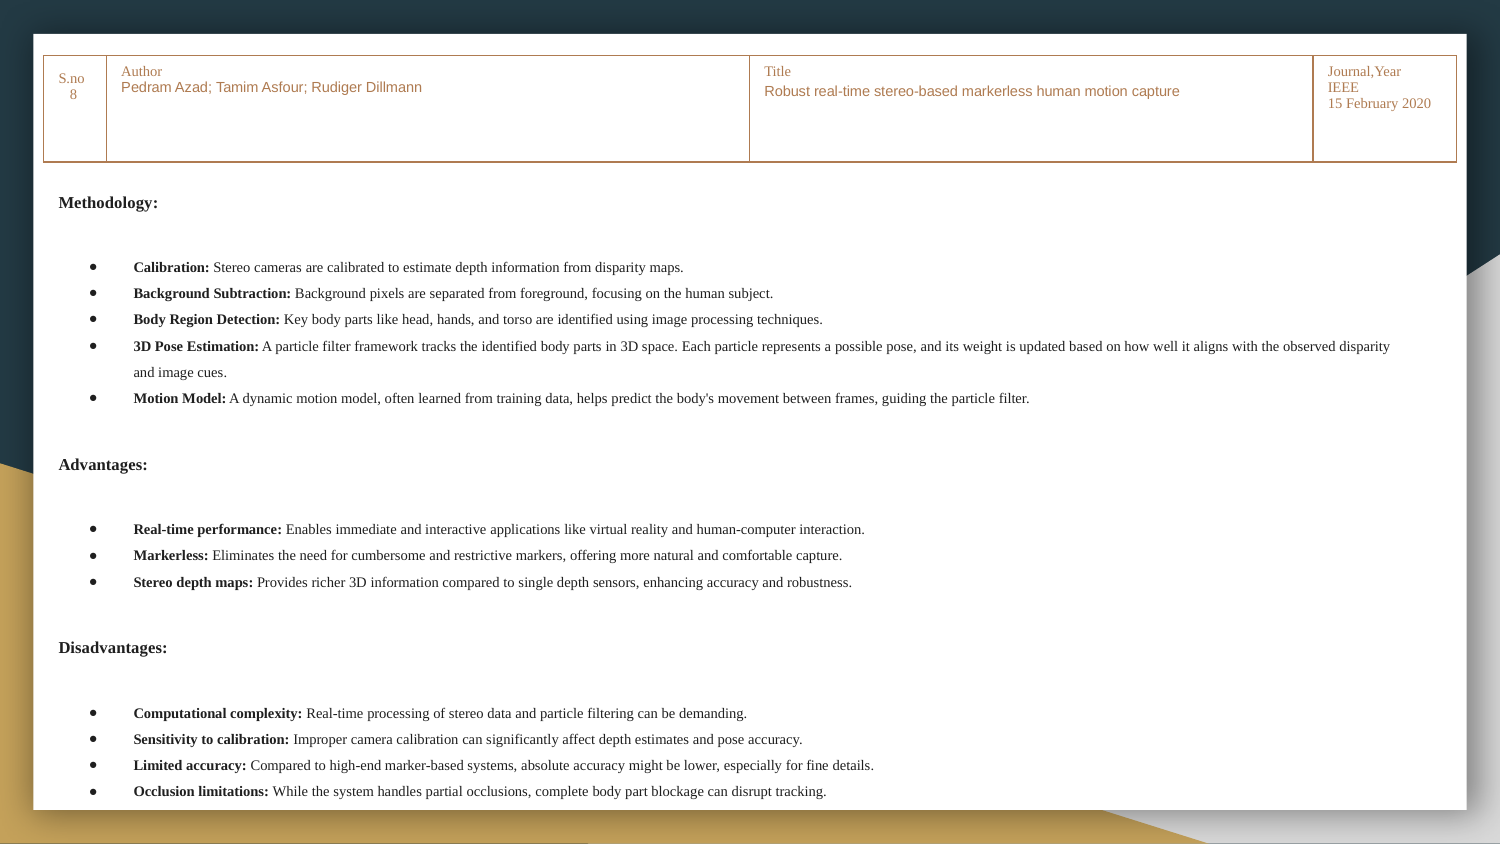

| S.no 8 | Author Pedram Azad; Tamim Asfour; Rudiger Dillmann | Title Robust real-time stereo-based markerless human motion capture | Journal,Year IEEE 15 February 2020 |
| --- | --- | --- | --- |
Methodology:
Calibration: Stereo cameras are calibrated to estimate depth information from disparity maps.
Background Subtraction: Background pixels are separated from foreground, focusing on the human subject.
Body Region Detection: Key body parts like head, hands, and torso are identified using image processing techniques.
3D Pose Estimation: A particle filter framework tracks the identified body parts in 3D space. Each particle represents a possible pose, and its weight is updated based on how well it aligns with the observed disparity and image cues.
Motion Model: A dynamic motion model, often learned from training data, helps predict the body's movement between frames, guiding the particle filter.
Advantages:
Real-time performance: Enables immediate and interactive applications like virtual reality and human-computer interaction.
Markerless: Eliminates the need for cumbersome and restrictive markers, offering more natural and comfortable capture.
Stereo depth maps: Provides richer 3D information compared to single depth sensors, enhancing accuracy and robustness.
Disadvantages:
Computational complexity: Real-time processing of stereo data and particle filtering can be demanding.
Sensitivity to calibration: Improper camera calibration can significantly affect depth estimates and pose accuracy.
Limited accuracy: Compared to high-end marker-based systems, absolute accuracy might be lower, especially for fine details.
Occlusion limitations: While the system handles partial occlusions, complete body part blockage can disrupt tracking.